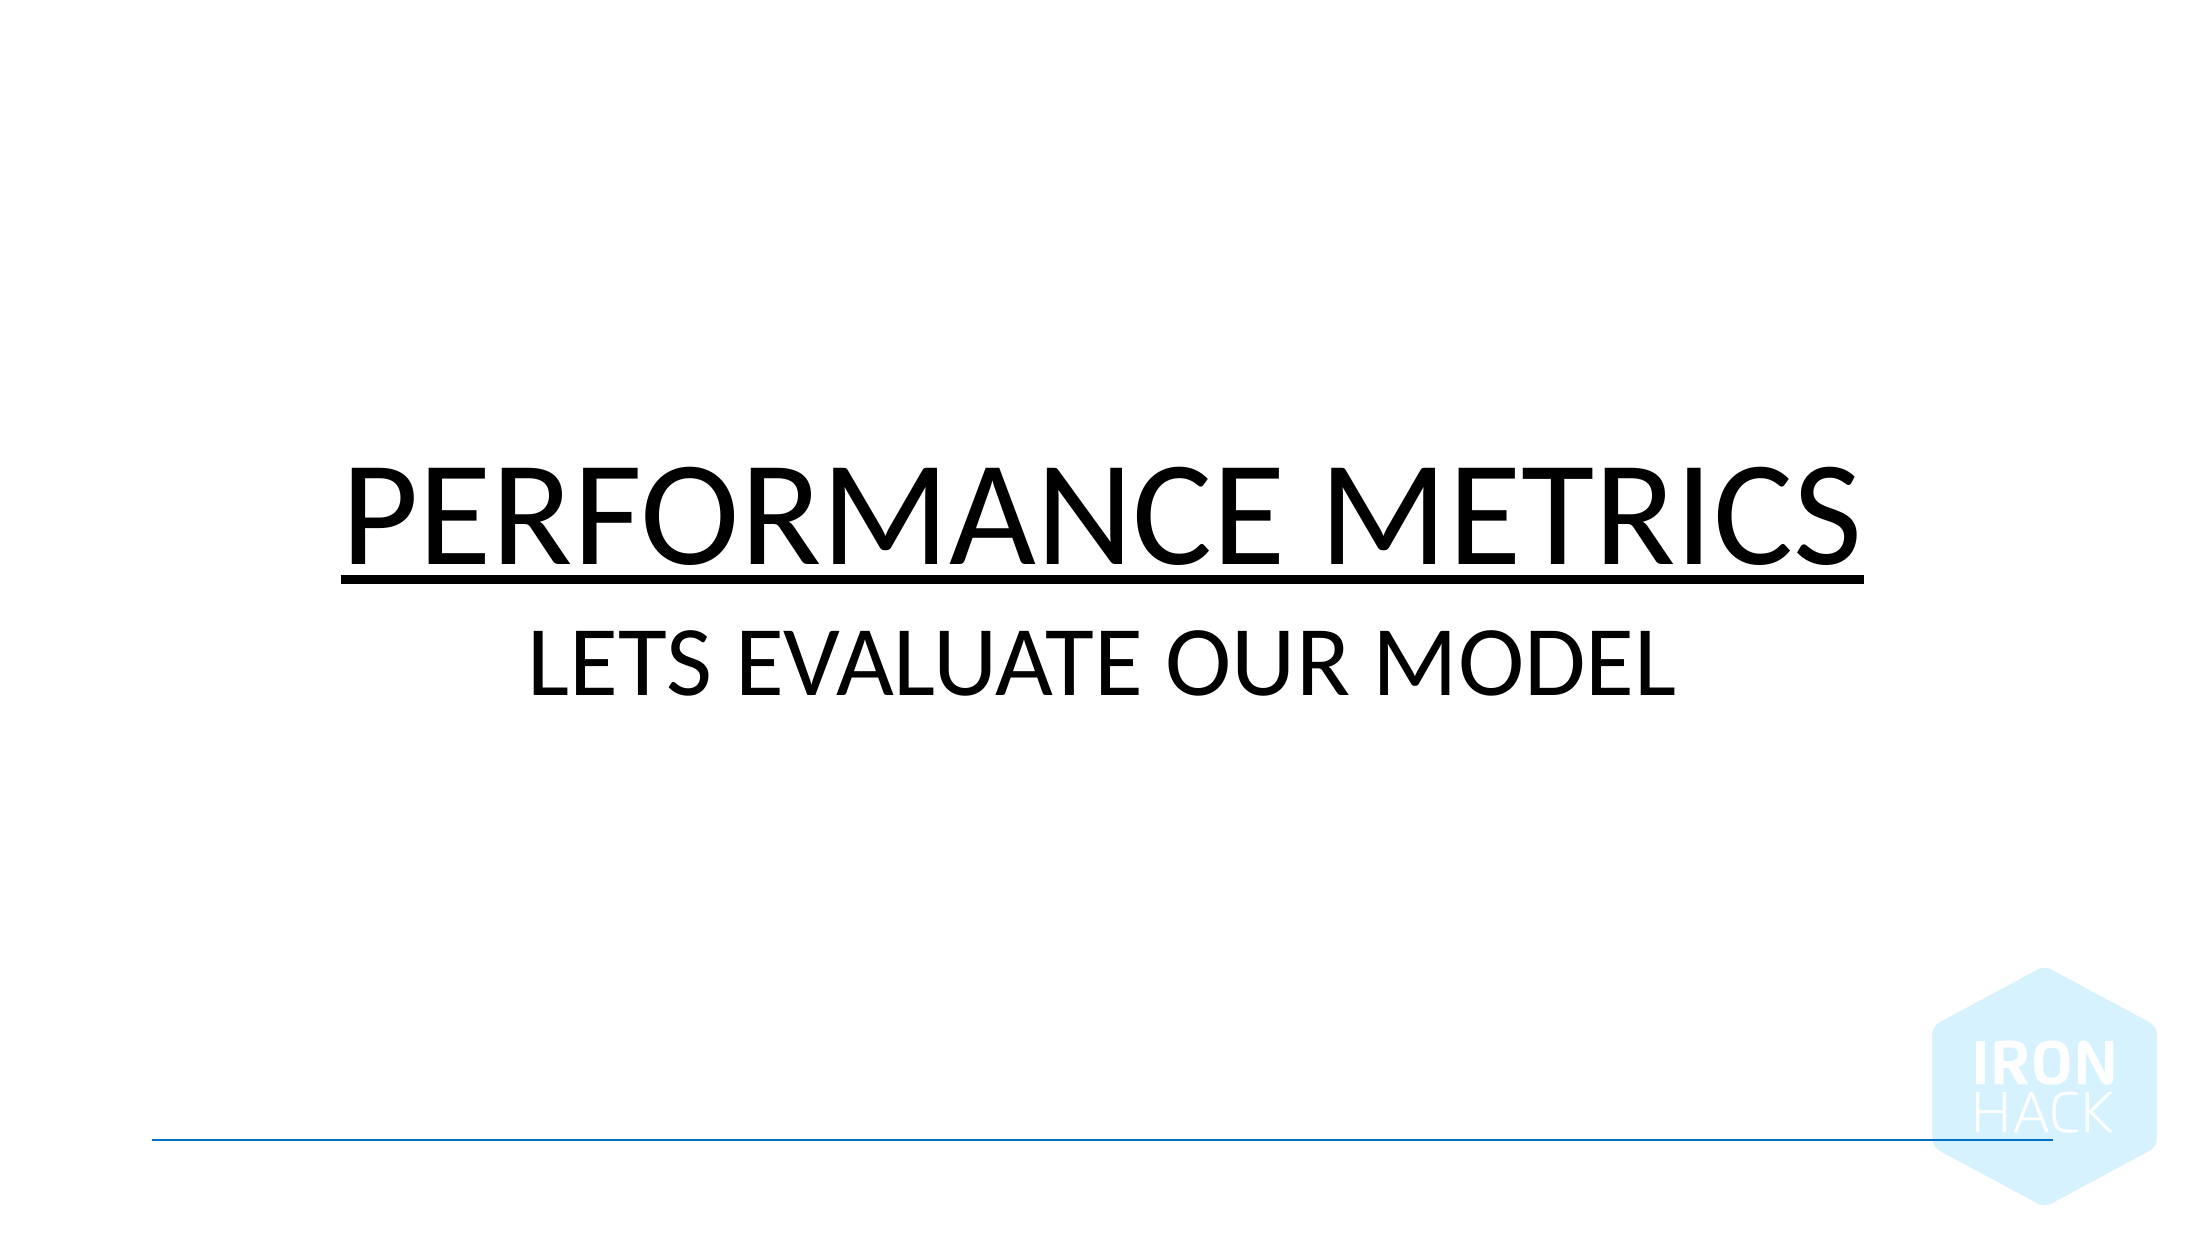

Performance Metrics
Lets evaluate our model
August 14, 2024 |
61